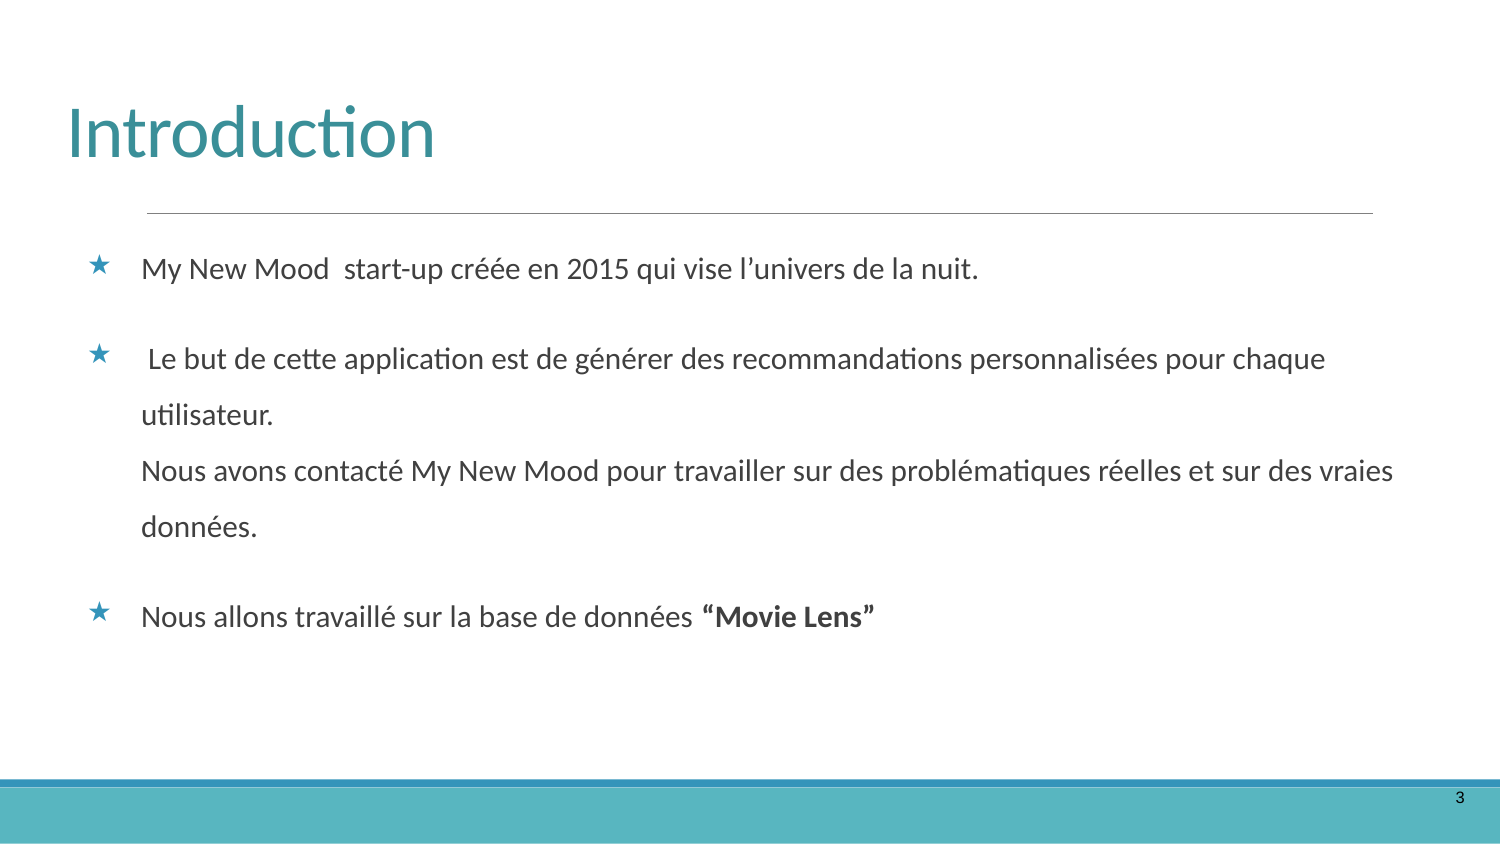

# Introduction
My New Mood  start-up créée en 2015 qui vise l’univers de la nuit.
 Le but de cette application est de générer des recommandations personnalisées pour chaque utilisateur.
Nous avons contacté My New Mood pour travailler sur des problématiques réelles et sur des vraies données.
Nous allons travaillé sur la base de données “Movie Lens”
3